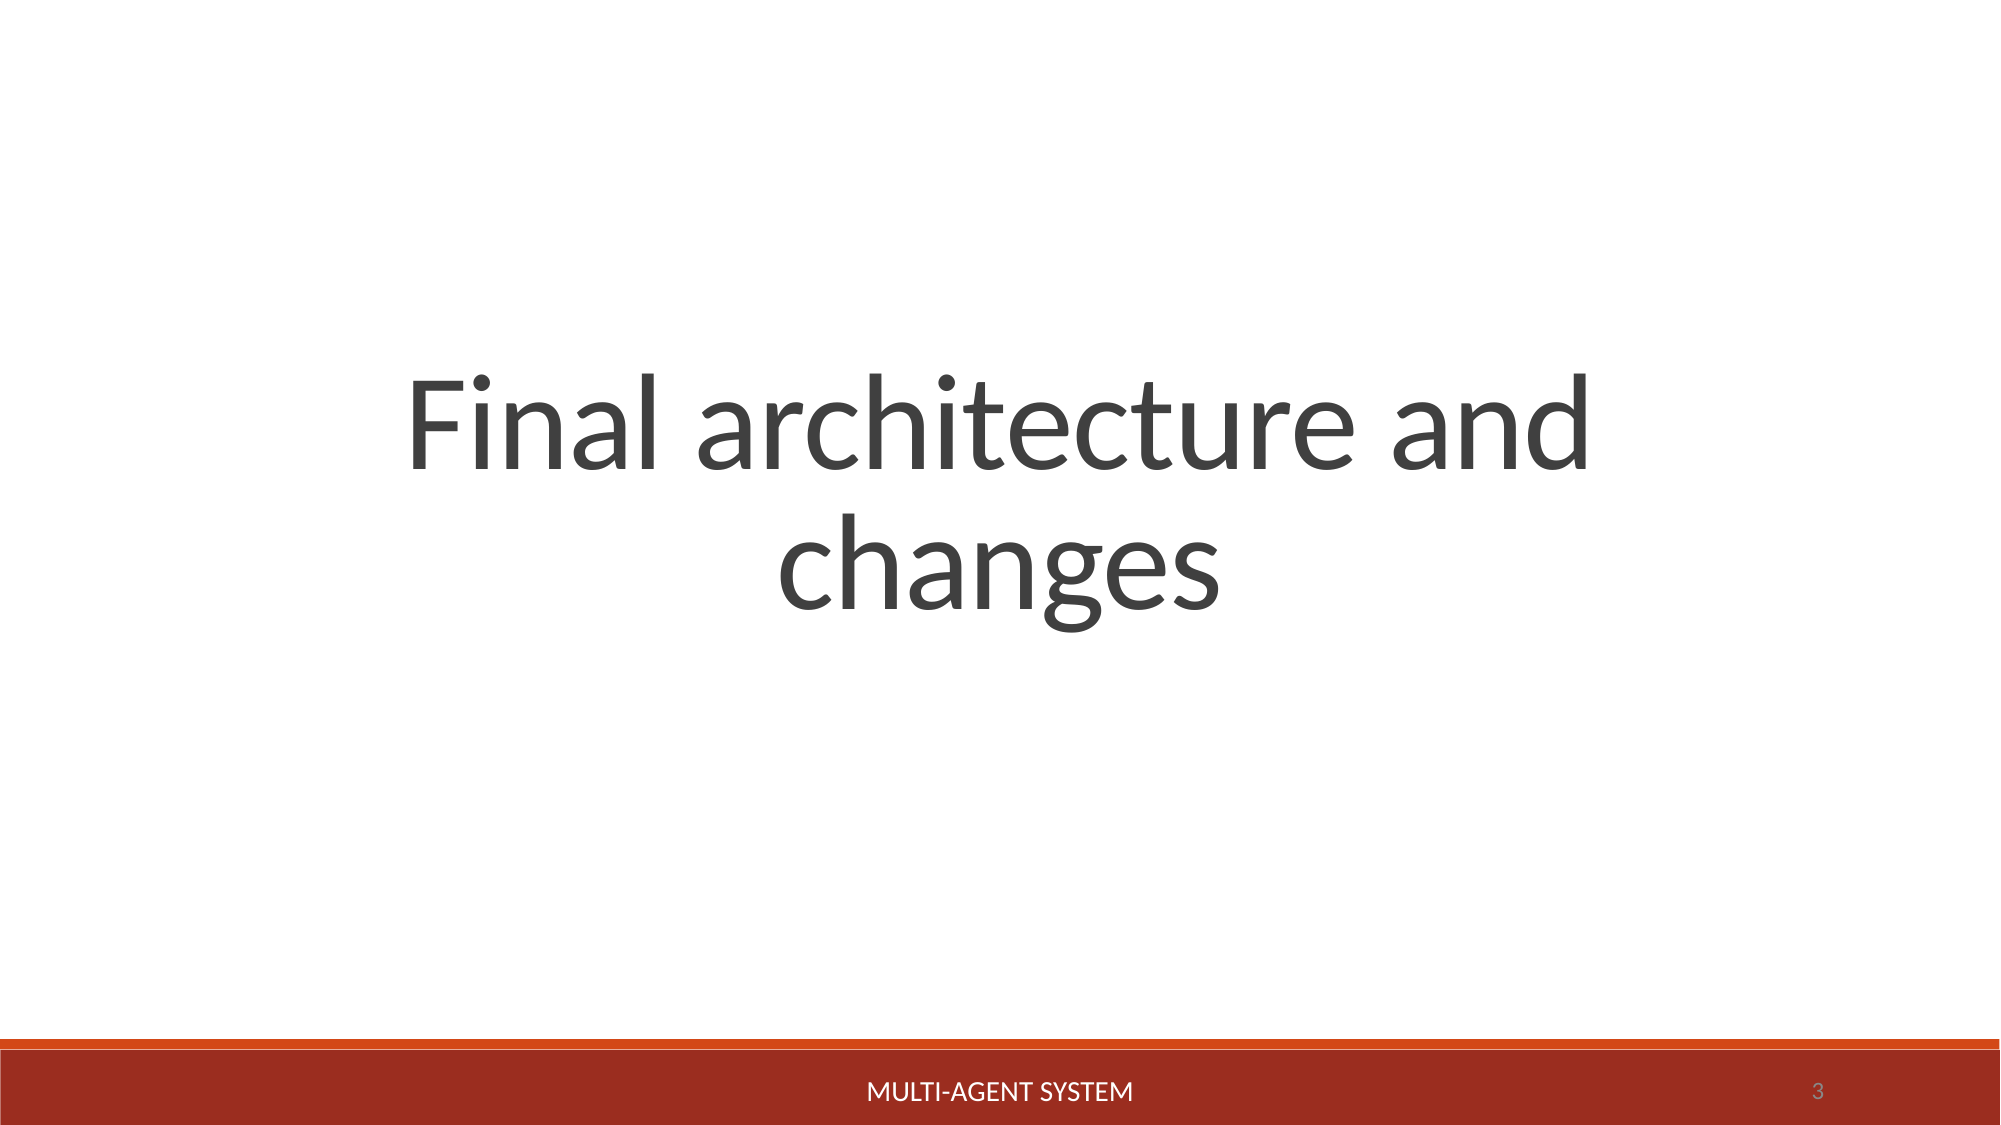

Final architecture and changes
Multi-agent system
3